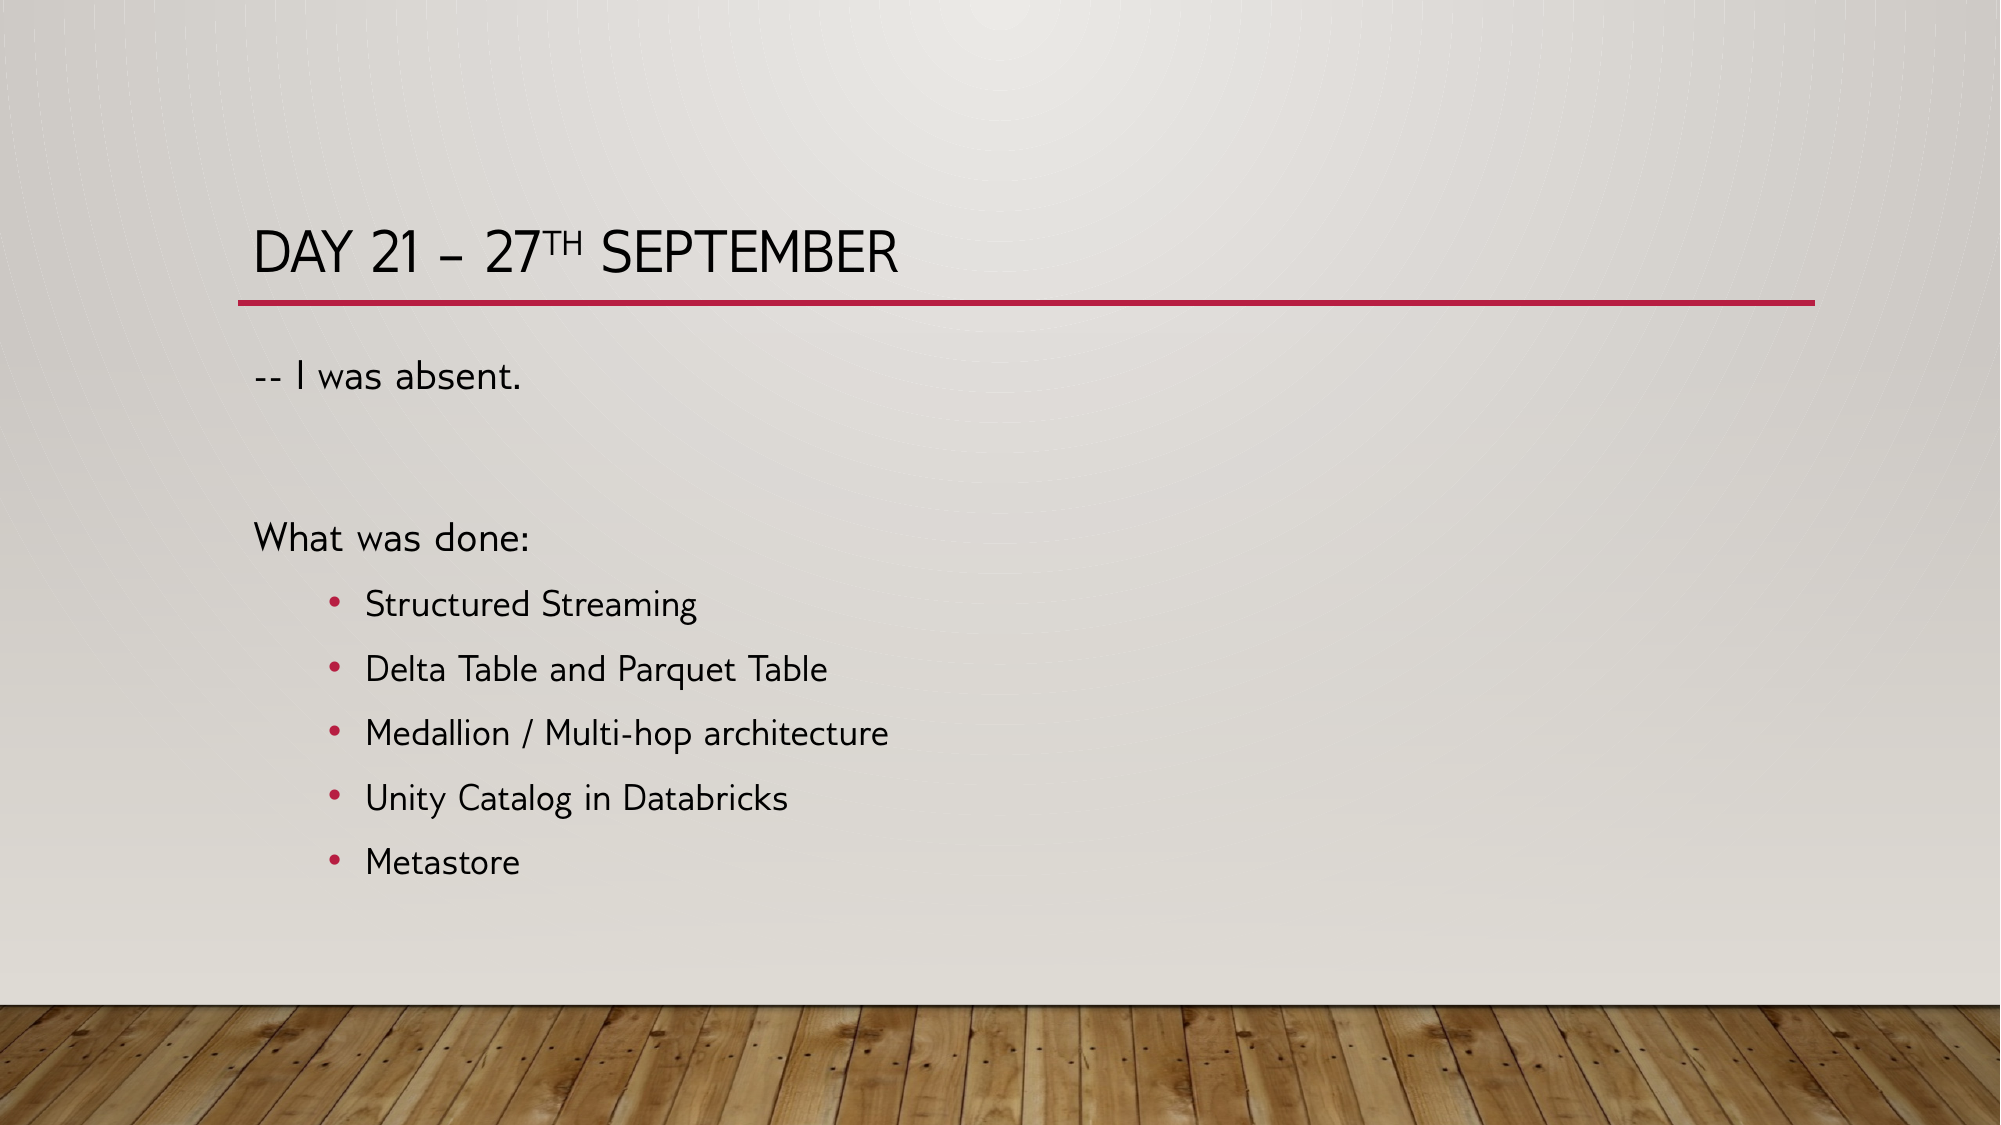

# Day 21 – 27th September
-- I was absent.

What was done:
Structured Streaming
Delta Table and Parquet Table
Medallion / Multi-hop architecture
Unity Catalog in Databricks
Metastore